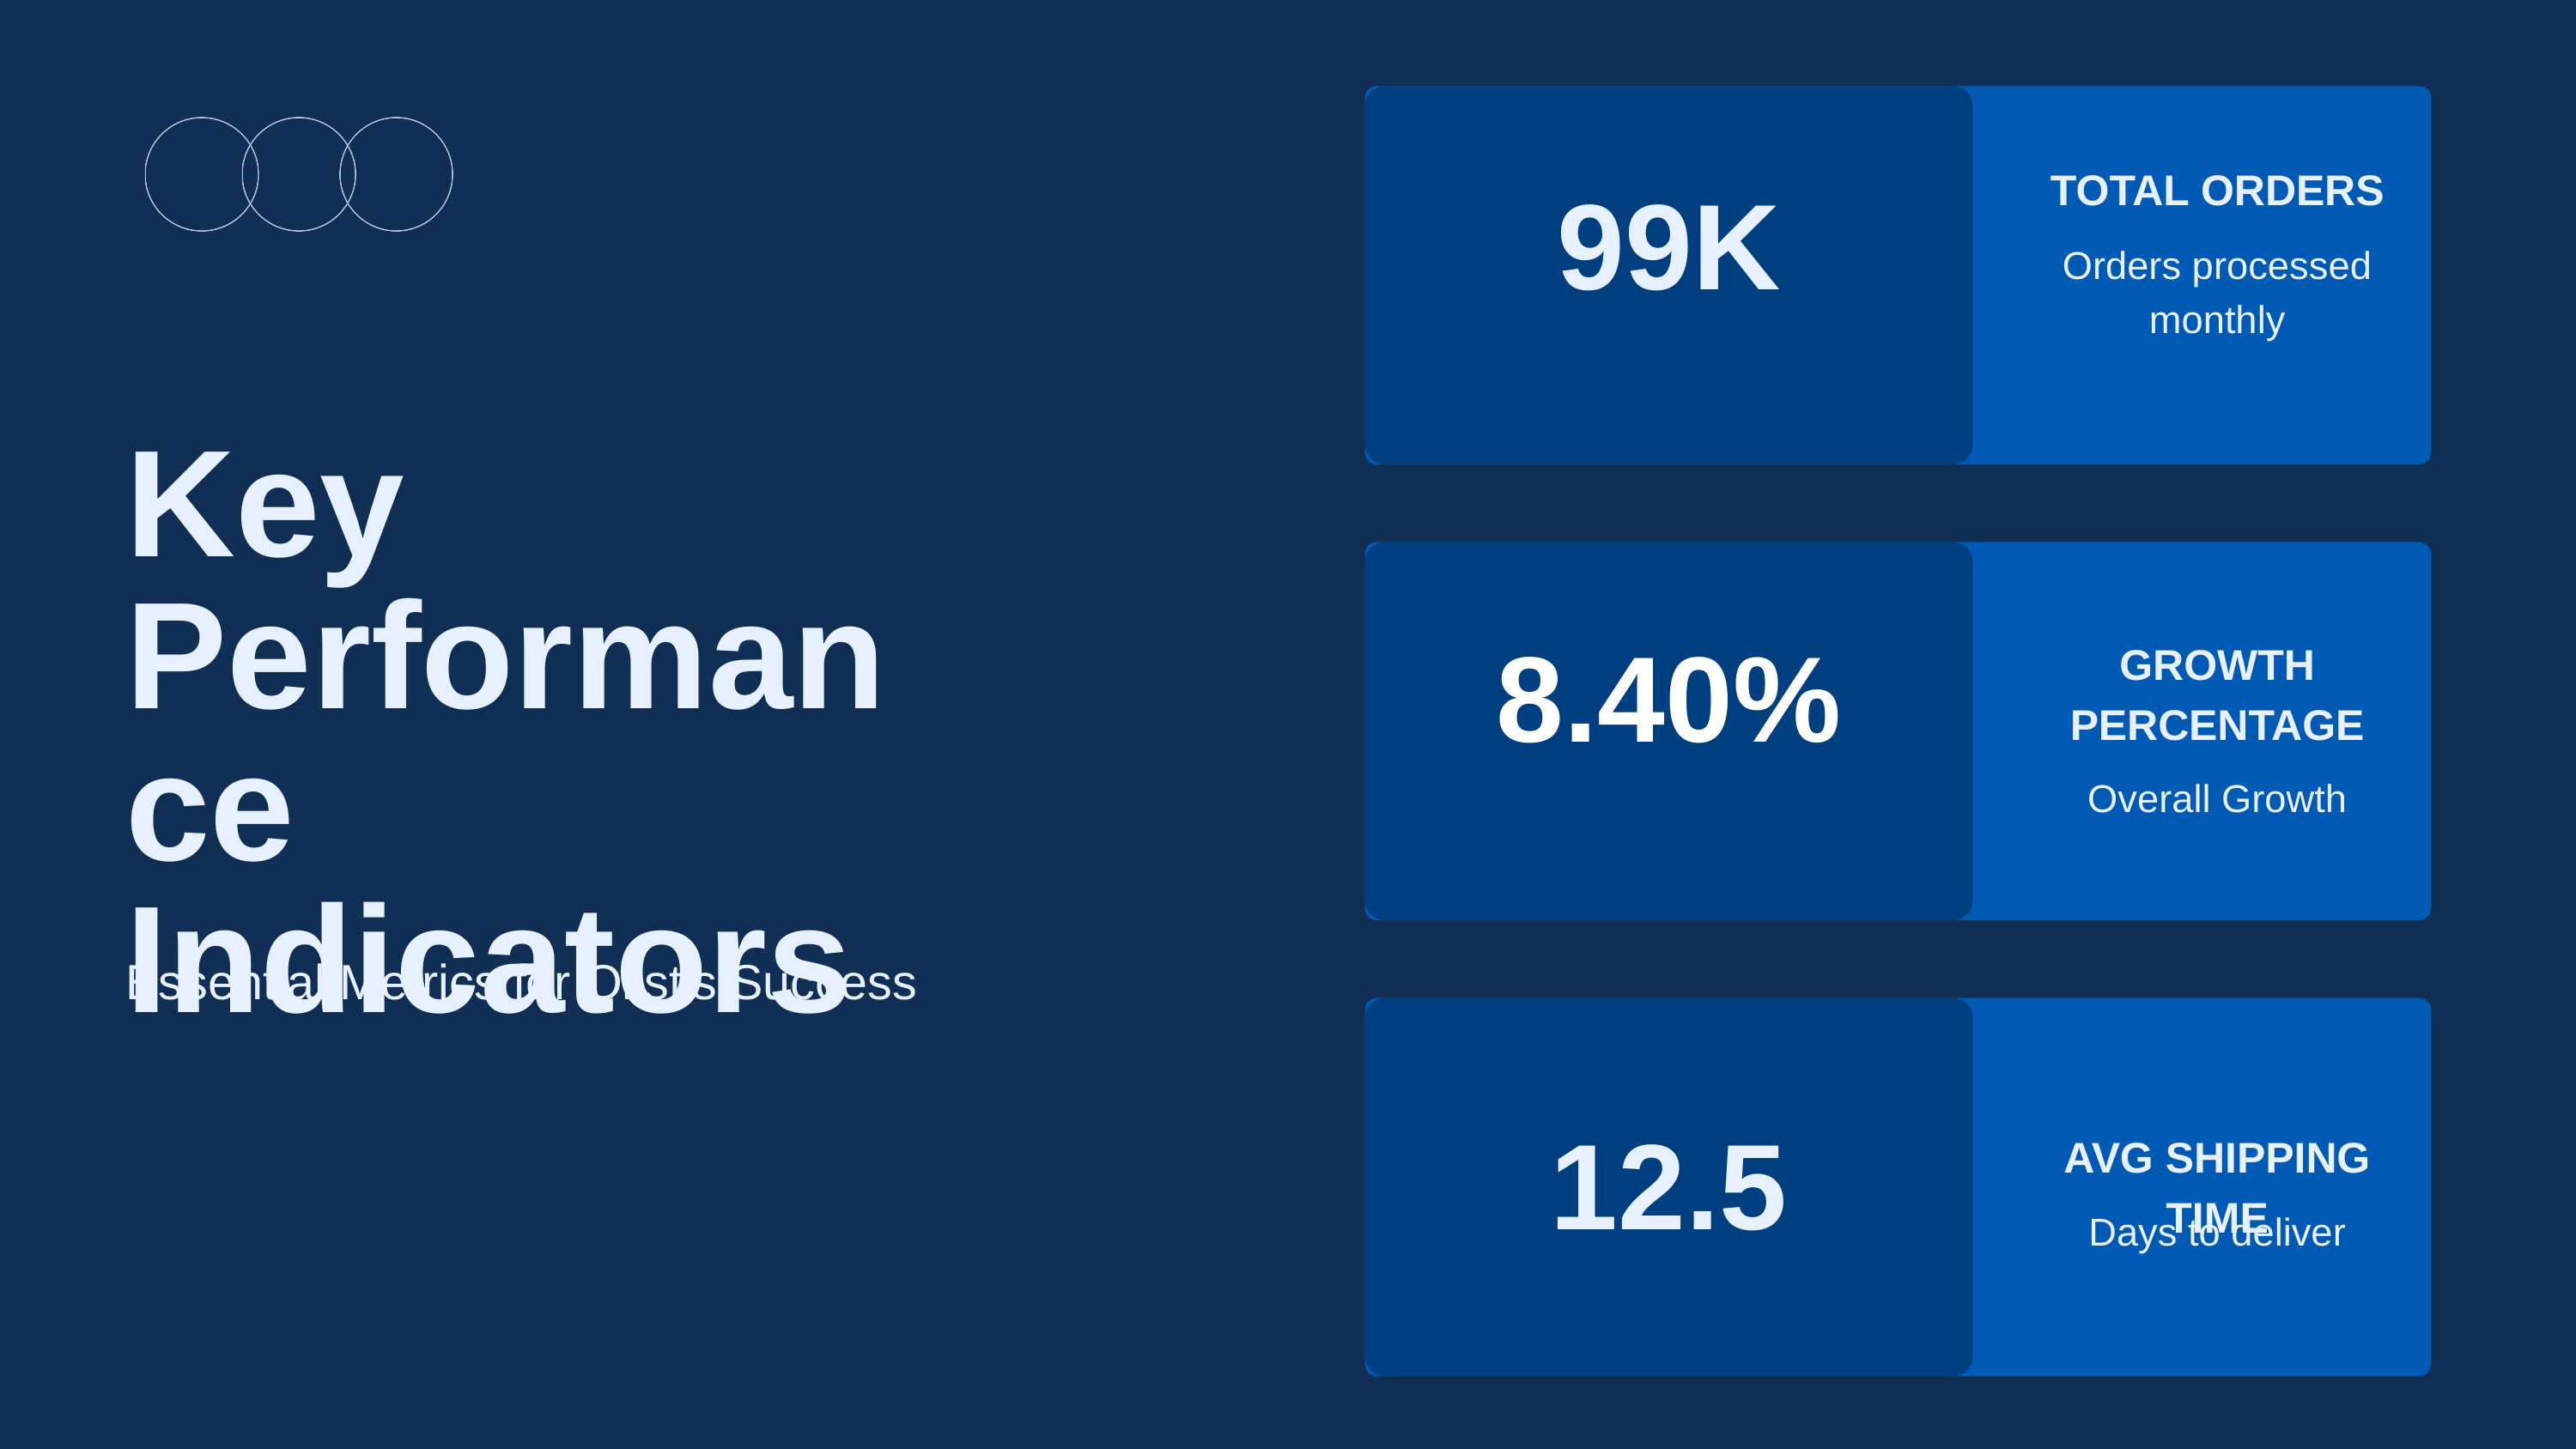

TOTAL ORDERS
Orders processed monthly
99K
Key Performance Indicators
Essential Metrics for Olist's Success

8.40%
GROWTH PERCENTAGE
Overall Growth

AVG SHIPPING TIME
Days to deliver
12.5